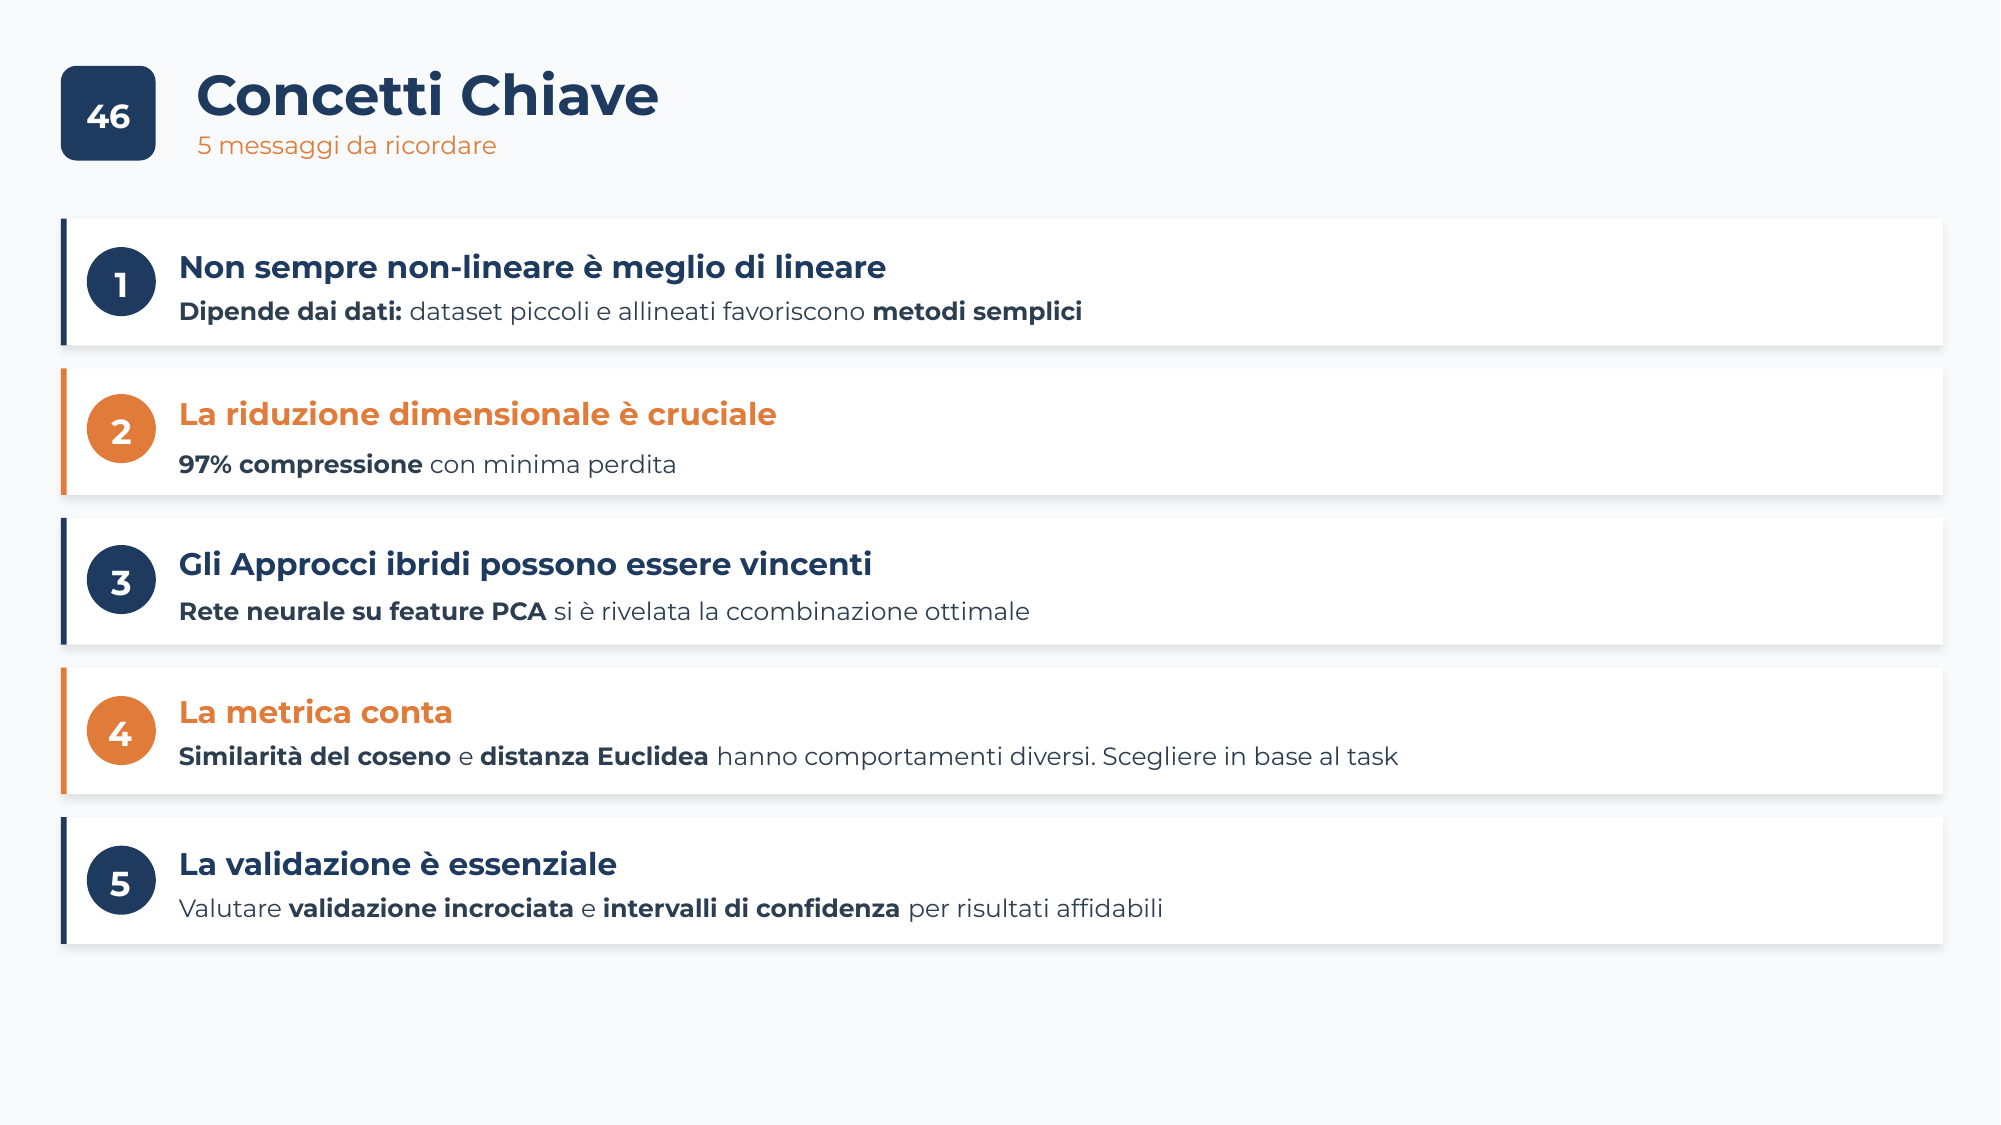

46

Concetti Chiave
46
5 messaggi da ricordare

Non sempre non-lineare è meglio di lineare
1

Dipende dai dati: dataset piccoli e allineati favoriscono metodi semplici

La riduzione dimensionale è cruciale
2

97% compressione con minima perdita

Gli Approcci ibridi possono essere vincenti
3

Rete neurale su feature PCA si è rivelata la ccombinazione ottimale

La metrica conta
4

Similarità del coseno e distanza Euclidea hanno comportamenti diversi. Scegliere in base al task

La validazione è essenziale
5

Valutare validazione incrociata e intervalli di confidenza per risultati affidabili